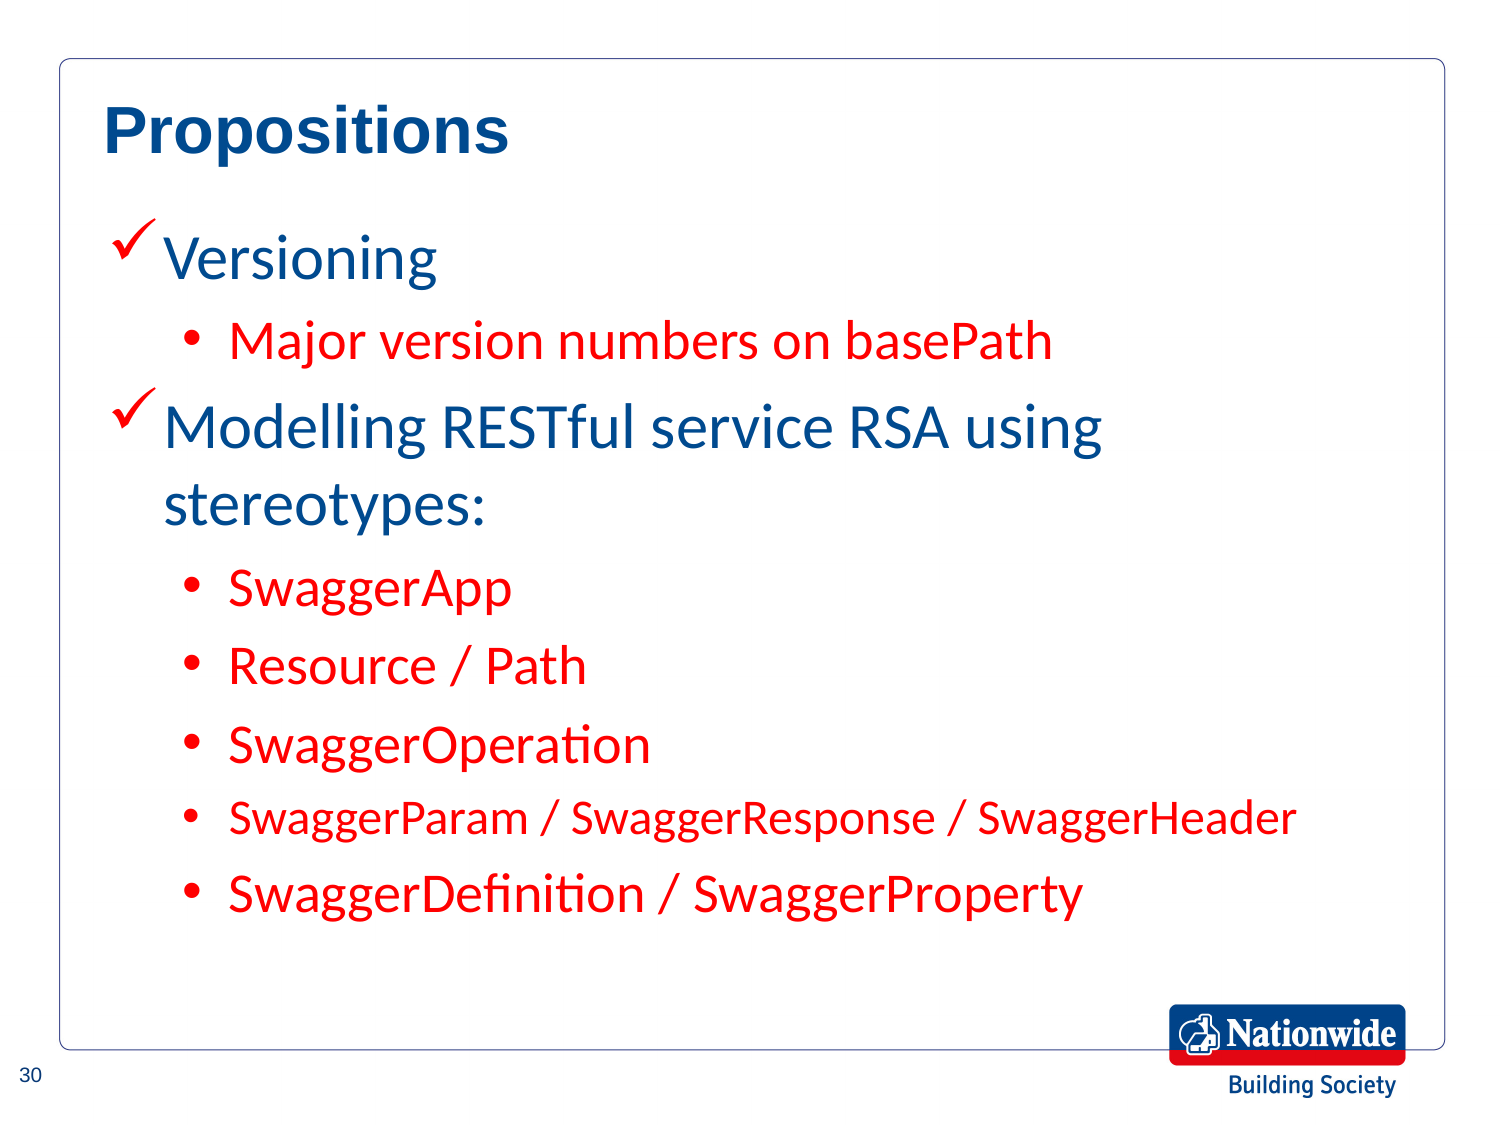

Propositions
Versioning
Major version numbers on basePath
Modelling RESTful service RSA using stereotypes:
SwaggerApp
Resource / Path
SwaggerOperation
SwaggerParam / SwaggerResponse / SwaggerHeader
SwaggerDefinition / SwaggerProperty